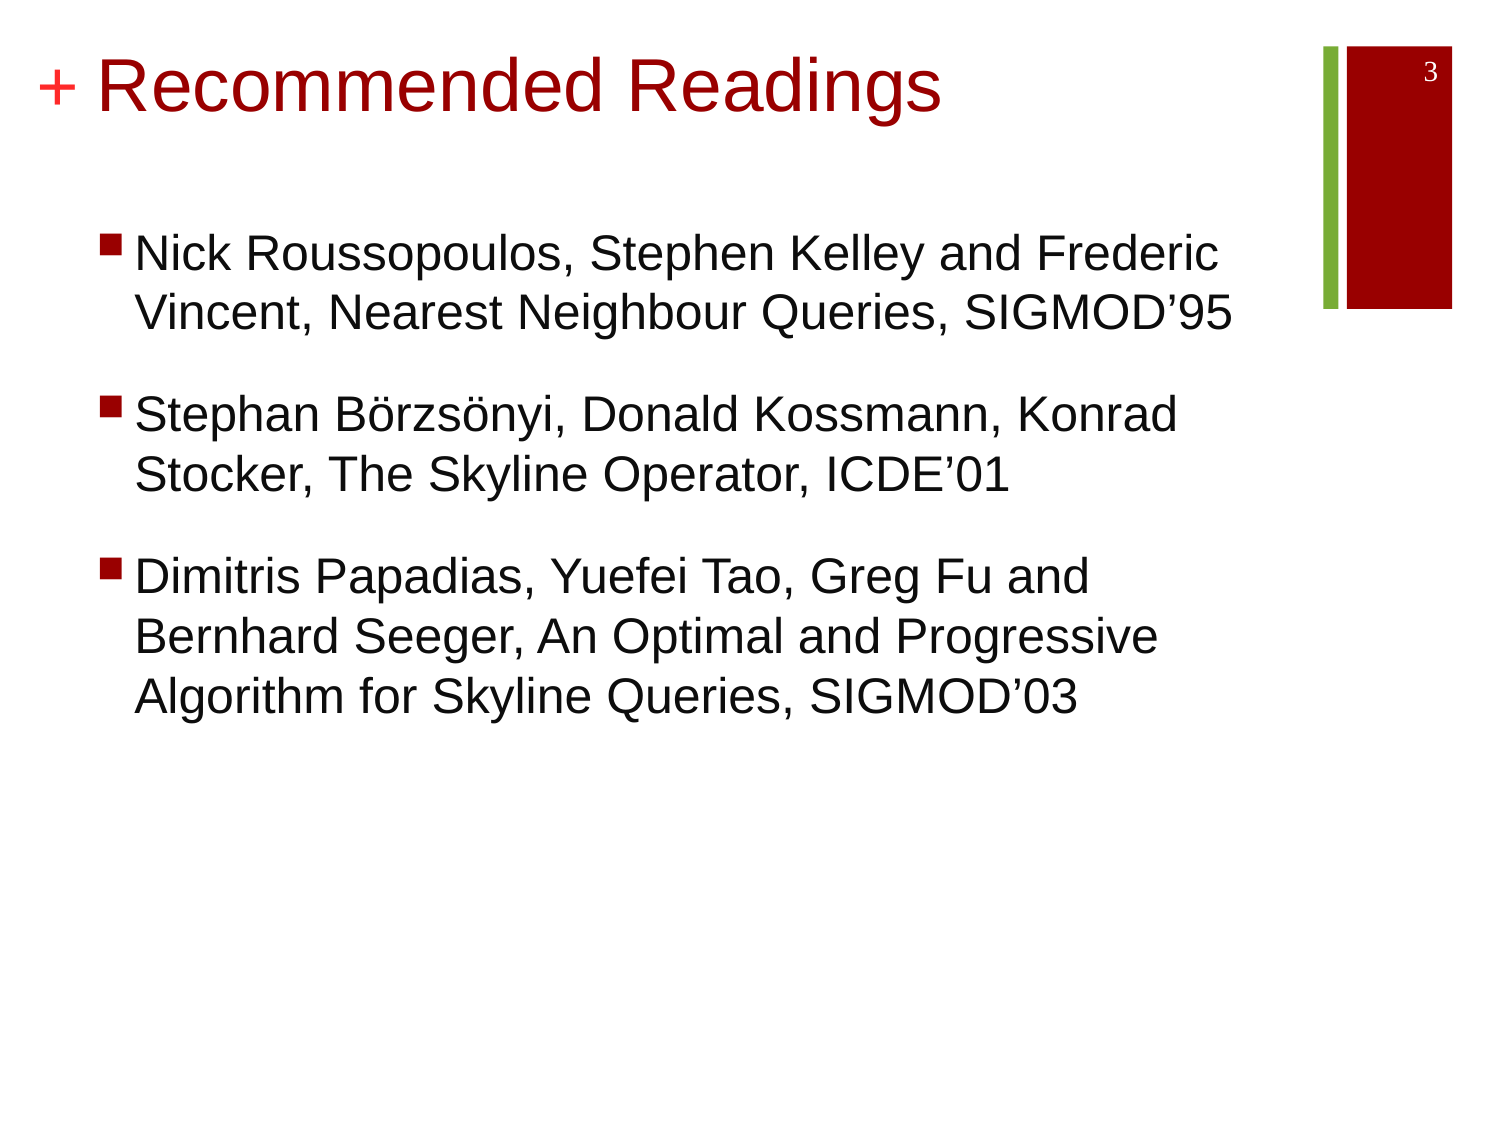

# Recommended Readings
3
Nick Roussopoulos, Stephen Kelley and Frederic Vincent, Nearest Neighbour Queries, SIGMOD’95
Stephan Börzsönyi, Donald Kossmann, Konrad Stocker, The Skyline Operator, ICDE’01
Dimitris Papadias, Yuefei Tao, Greg Fu and Bernhard Seeger, An Optimal and Progressive Algorithm for Skyline Queries, SIGMOD’03